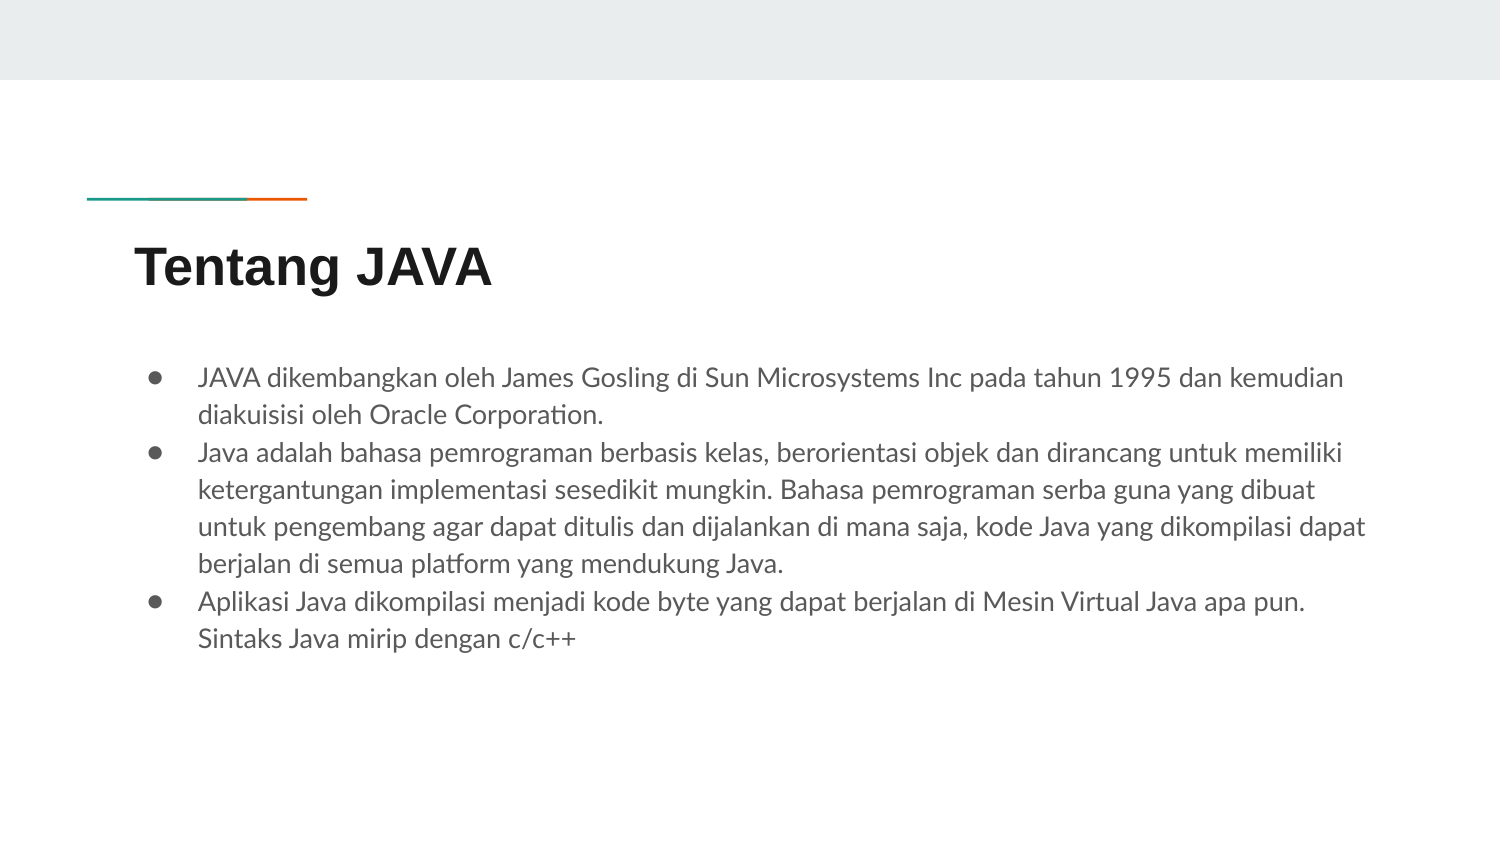

# Tentang JAVA
JAVA dikembangkan oleh James Gosling di Sun Microsystems Inc pada tahun 1995 dan kemudian diakuisisi oleh Oracle Corporation.
Java adalah bahasa pemrograman berbasis kelas, berorientasi objek dan dirancang untuk memiliki ketergantungan implementasi sesedikit mungkin. Bahasa pemrograman serba guna yang dibuat untuk pengembang agar dapat ditulis dan dijalankan di mana saja, kode Java yang dikompilasi dapat berjalan di semua platform yang mendukung Java.
Aplikasi Java dikompilasi menjadi kode byte yang dapat berjalan di Mesin Virtual Java apa pun. Sintaks Java mirip dengan c/c++